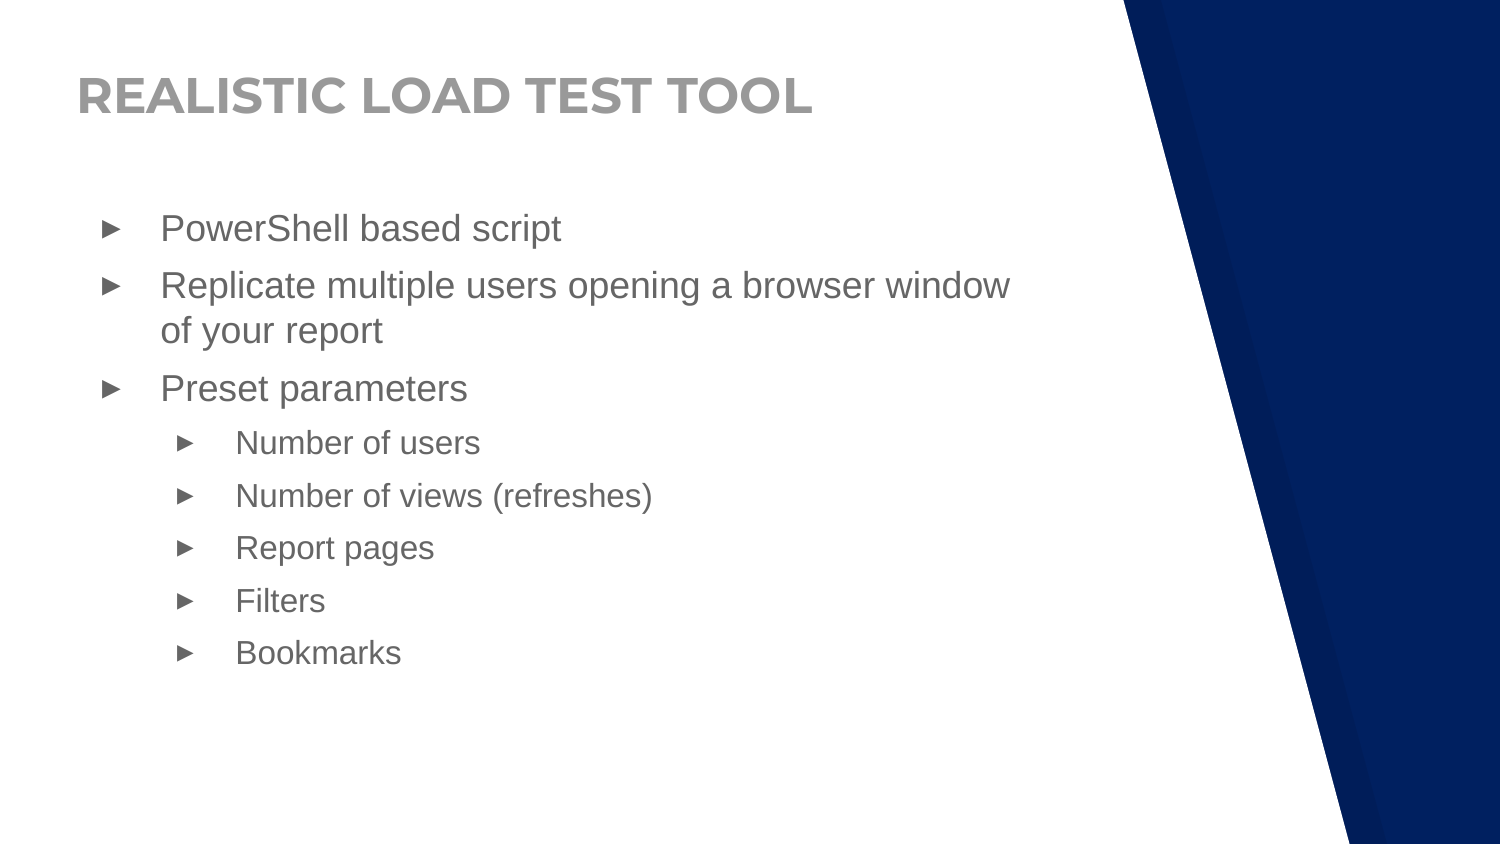

# REALISTIC LOAD TEST TOOL
PowerShell based script
Replicate multiple users opening a browser window of your report
Preset parameters
Number of users
Number of views (refreshes)
Report pages
Filters
Bookmarks